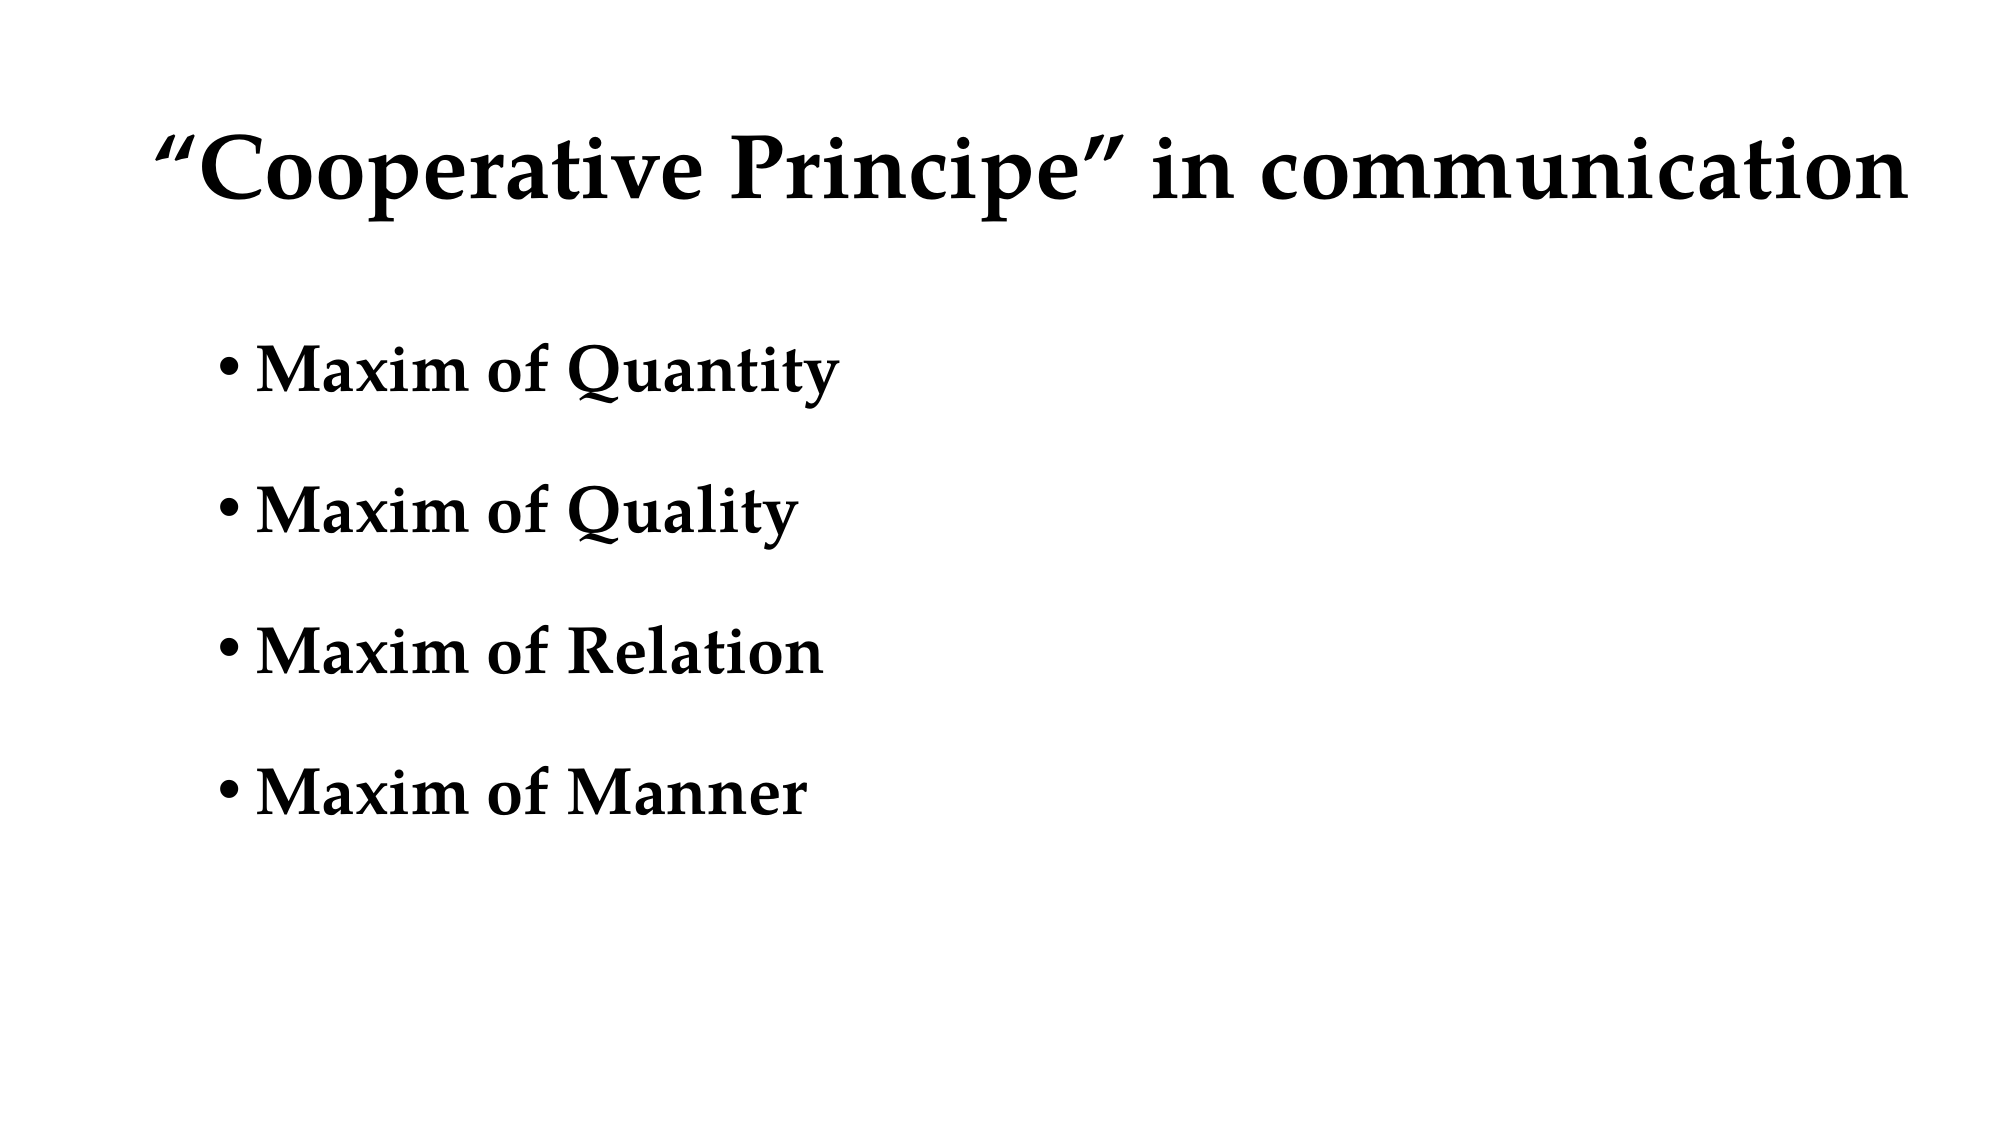

# “Cooperative Principe” in communication
Maxim of Quantity
Maxim of Quality
Maxim of Relation
Maxim of Manner